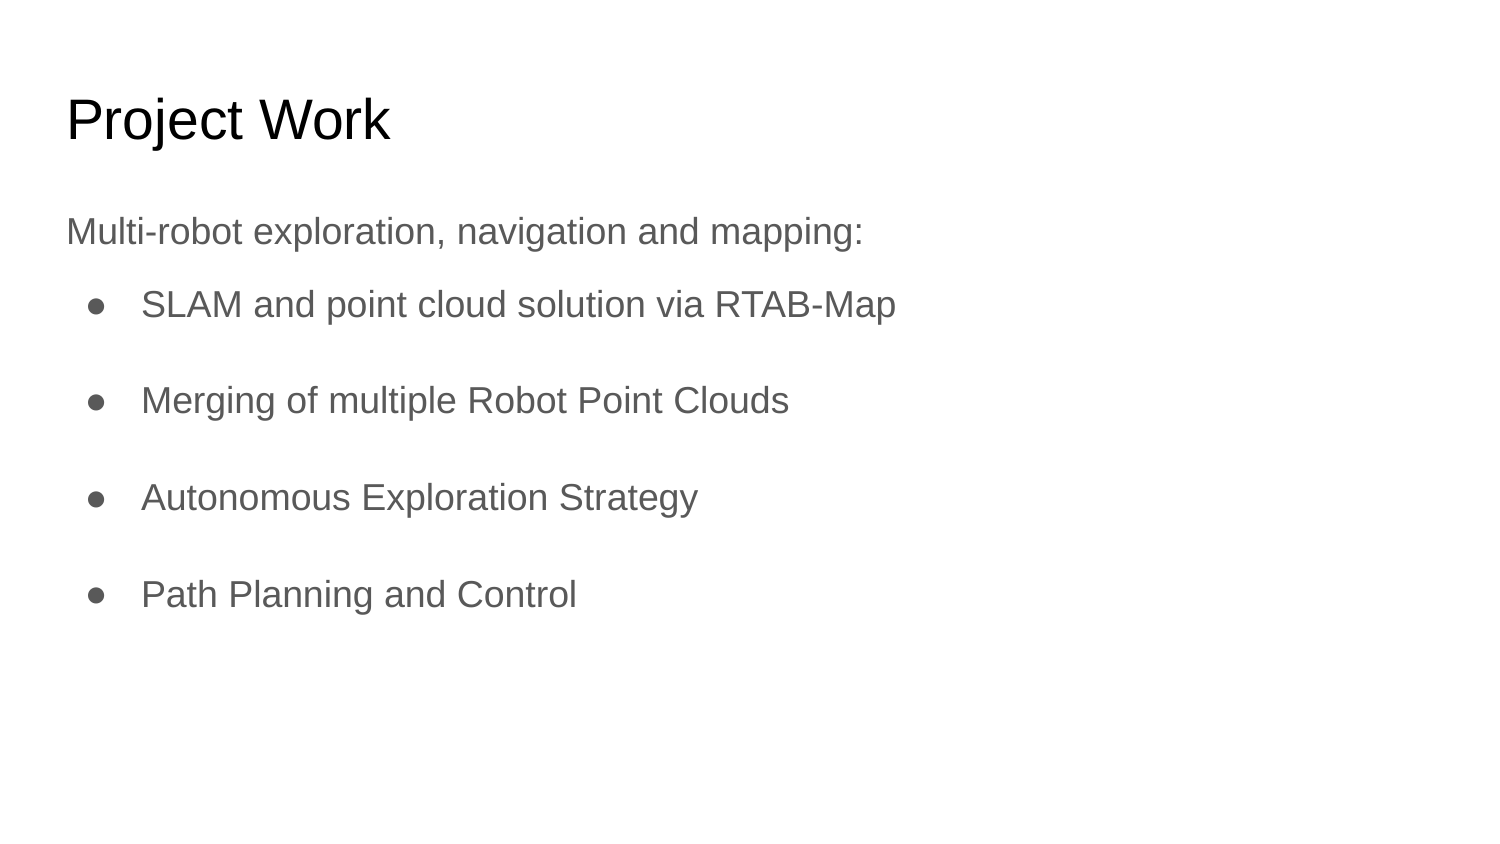

# Project Work
Multi-robot exploration, navigation and mapping:
SLAM and point cloud solution via RTAB-Map
Merging of multiple Robot Point Clouds
Autonomous Exploration Strategy
Path Planning and Control